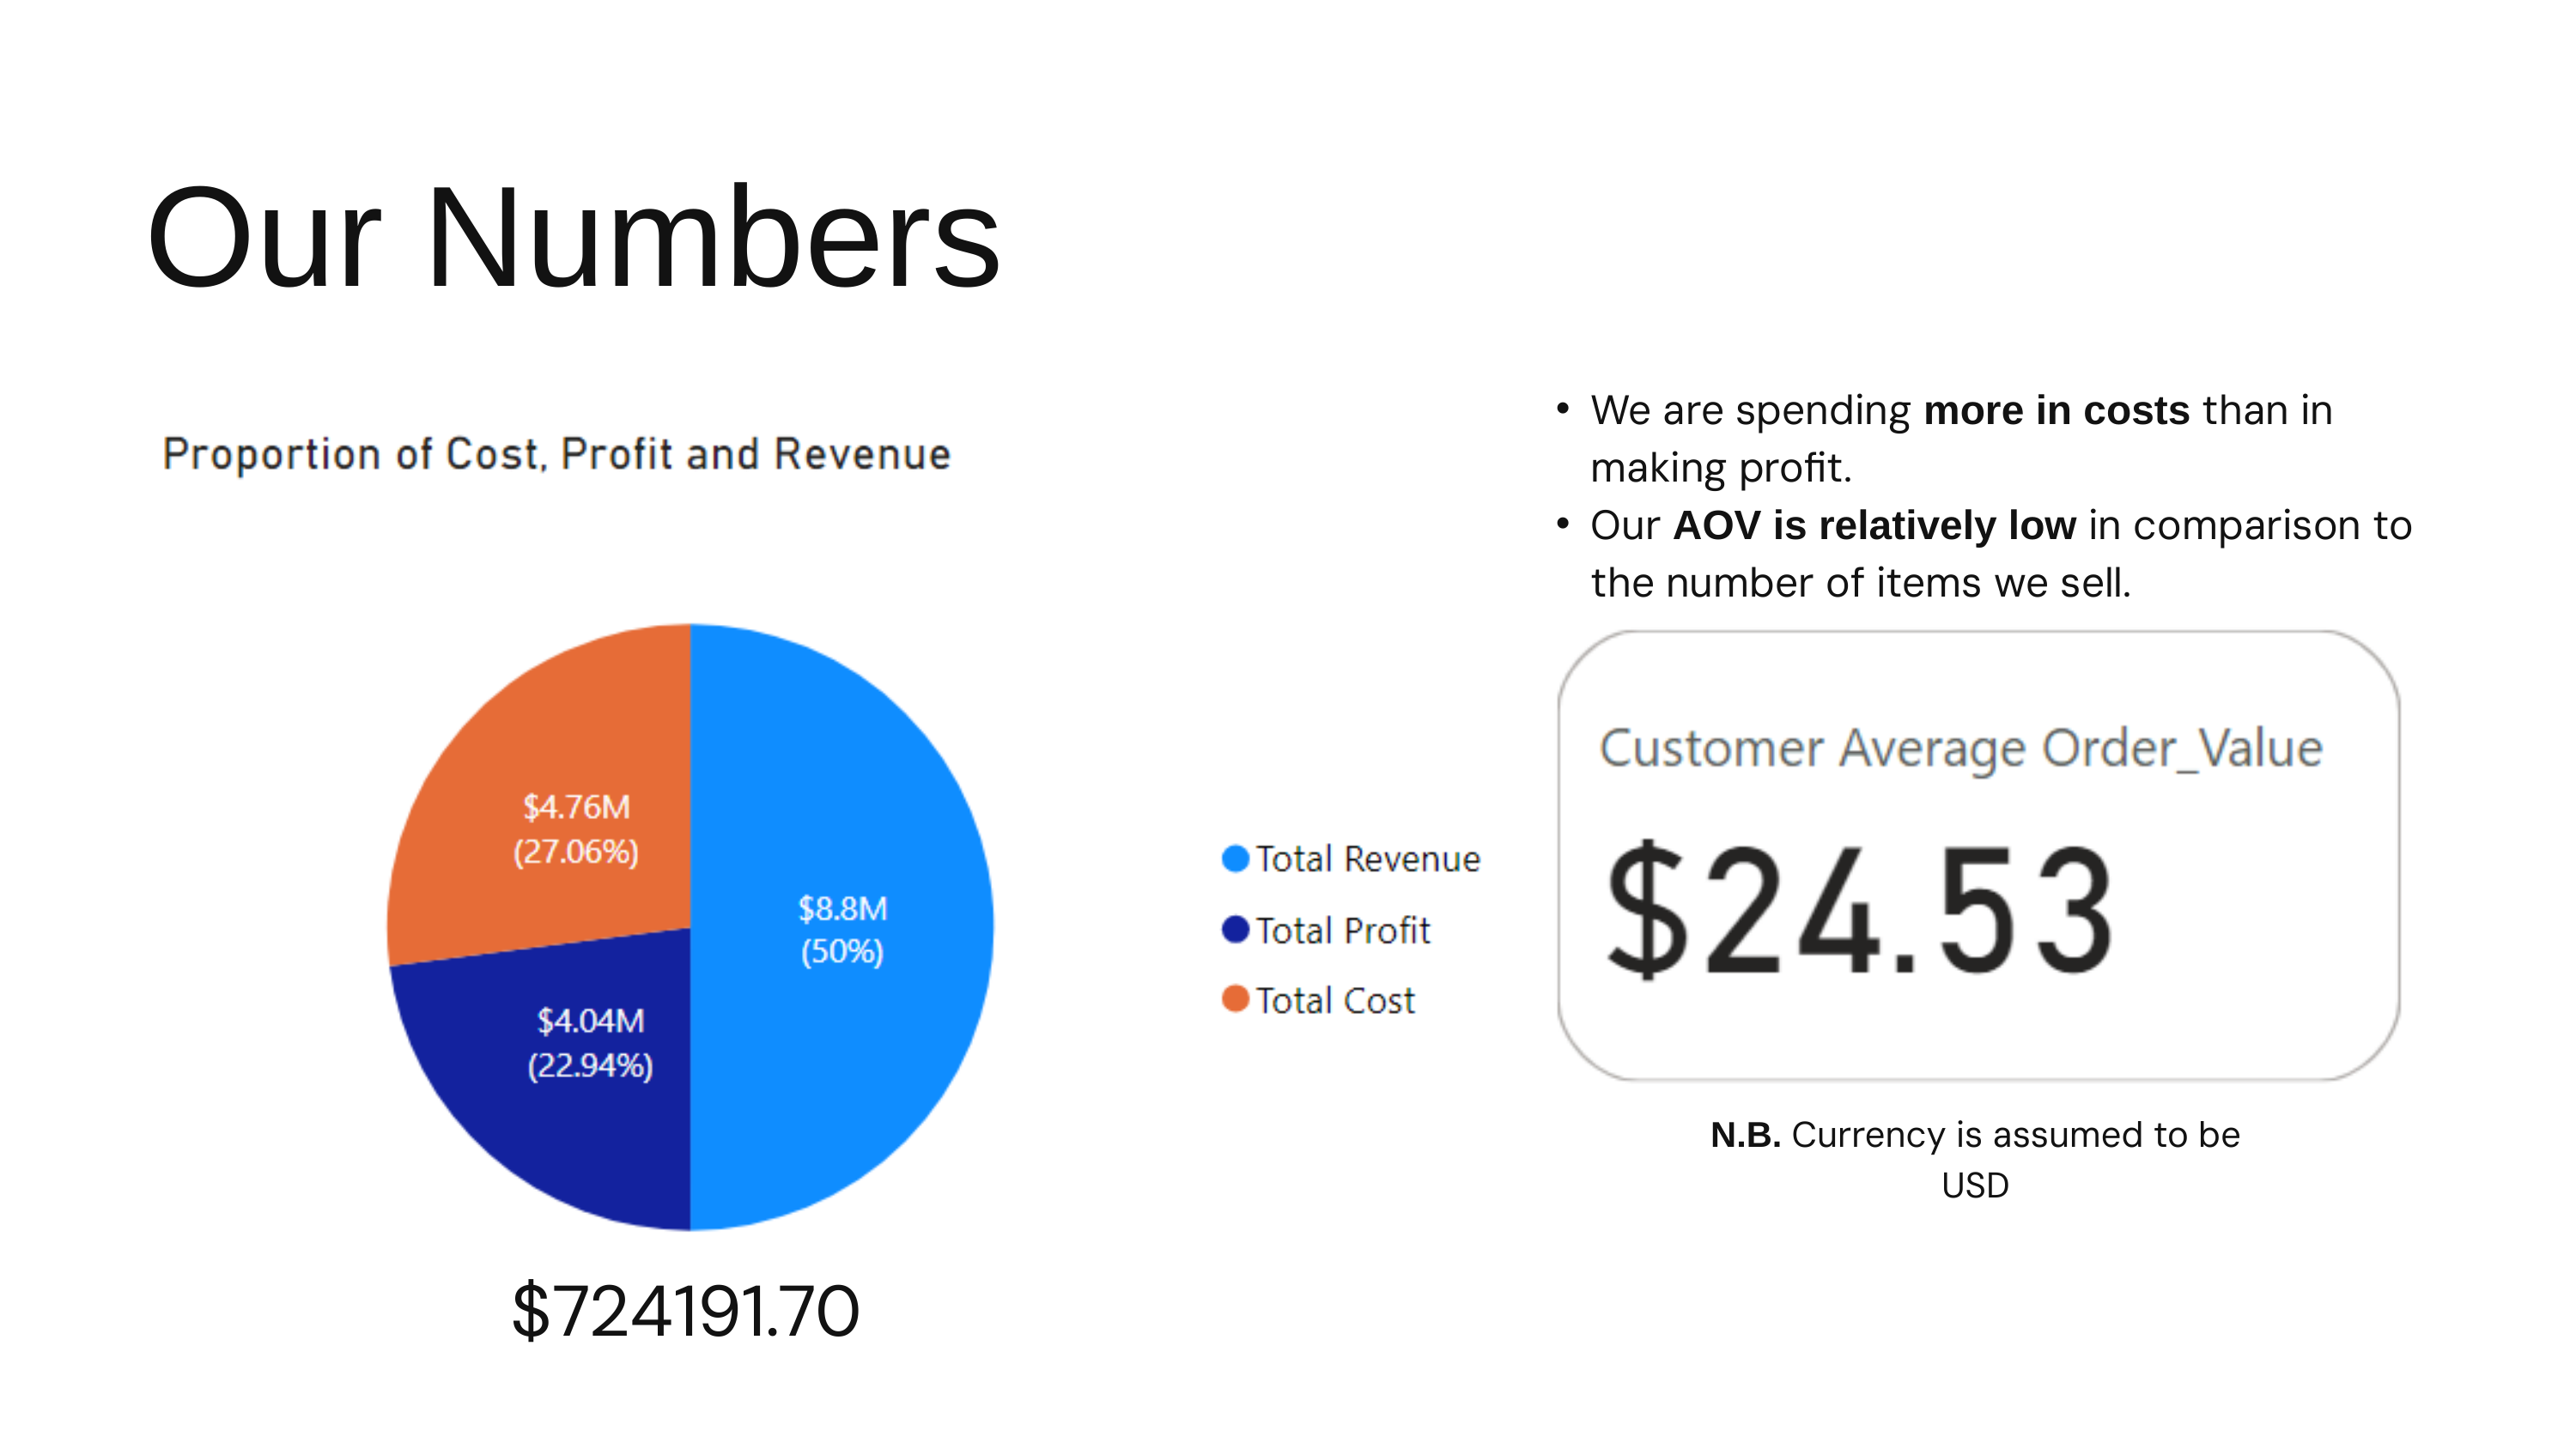

Our Numbers
We are spending more in costs than in making profit.
Our AOV is relatively low in comparison to the number of items we sell.

N.B. Currency is assumed to be USD
$724191.70